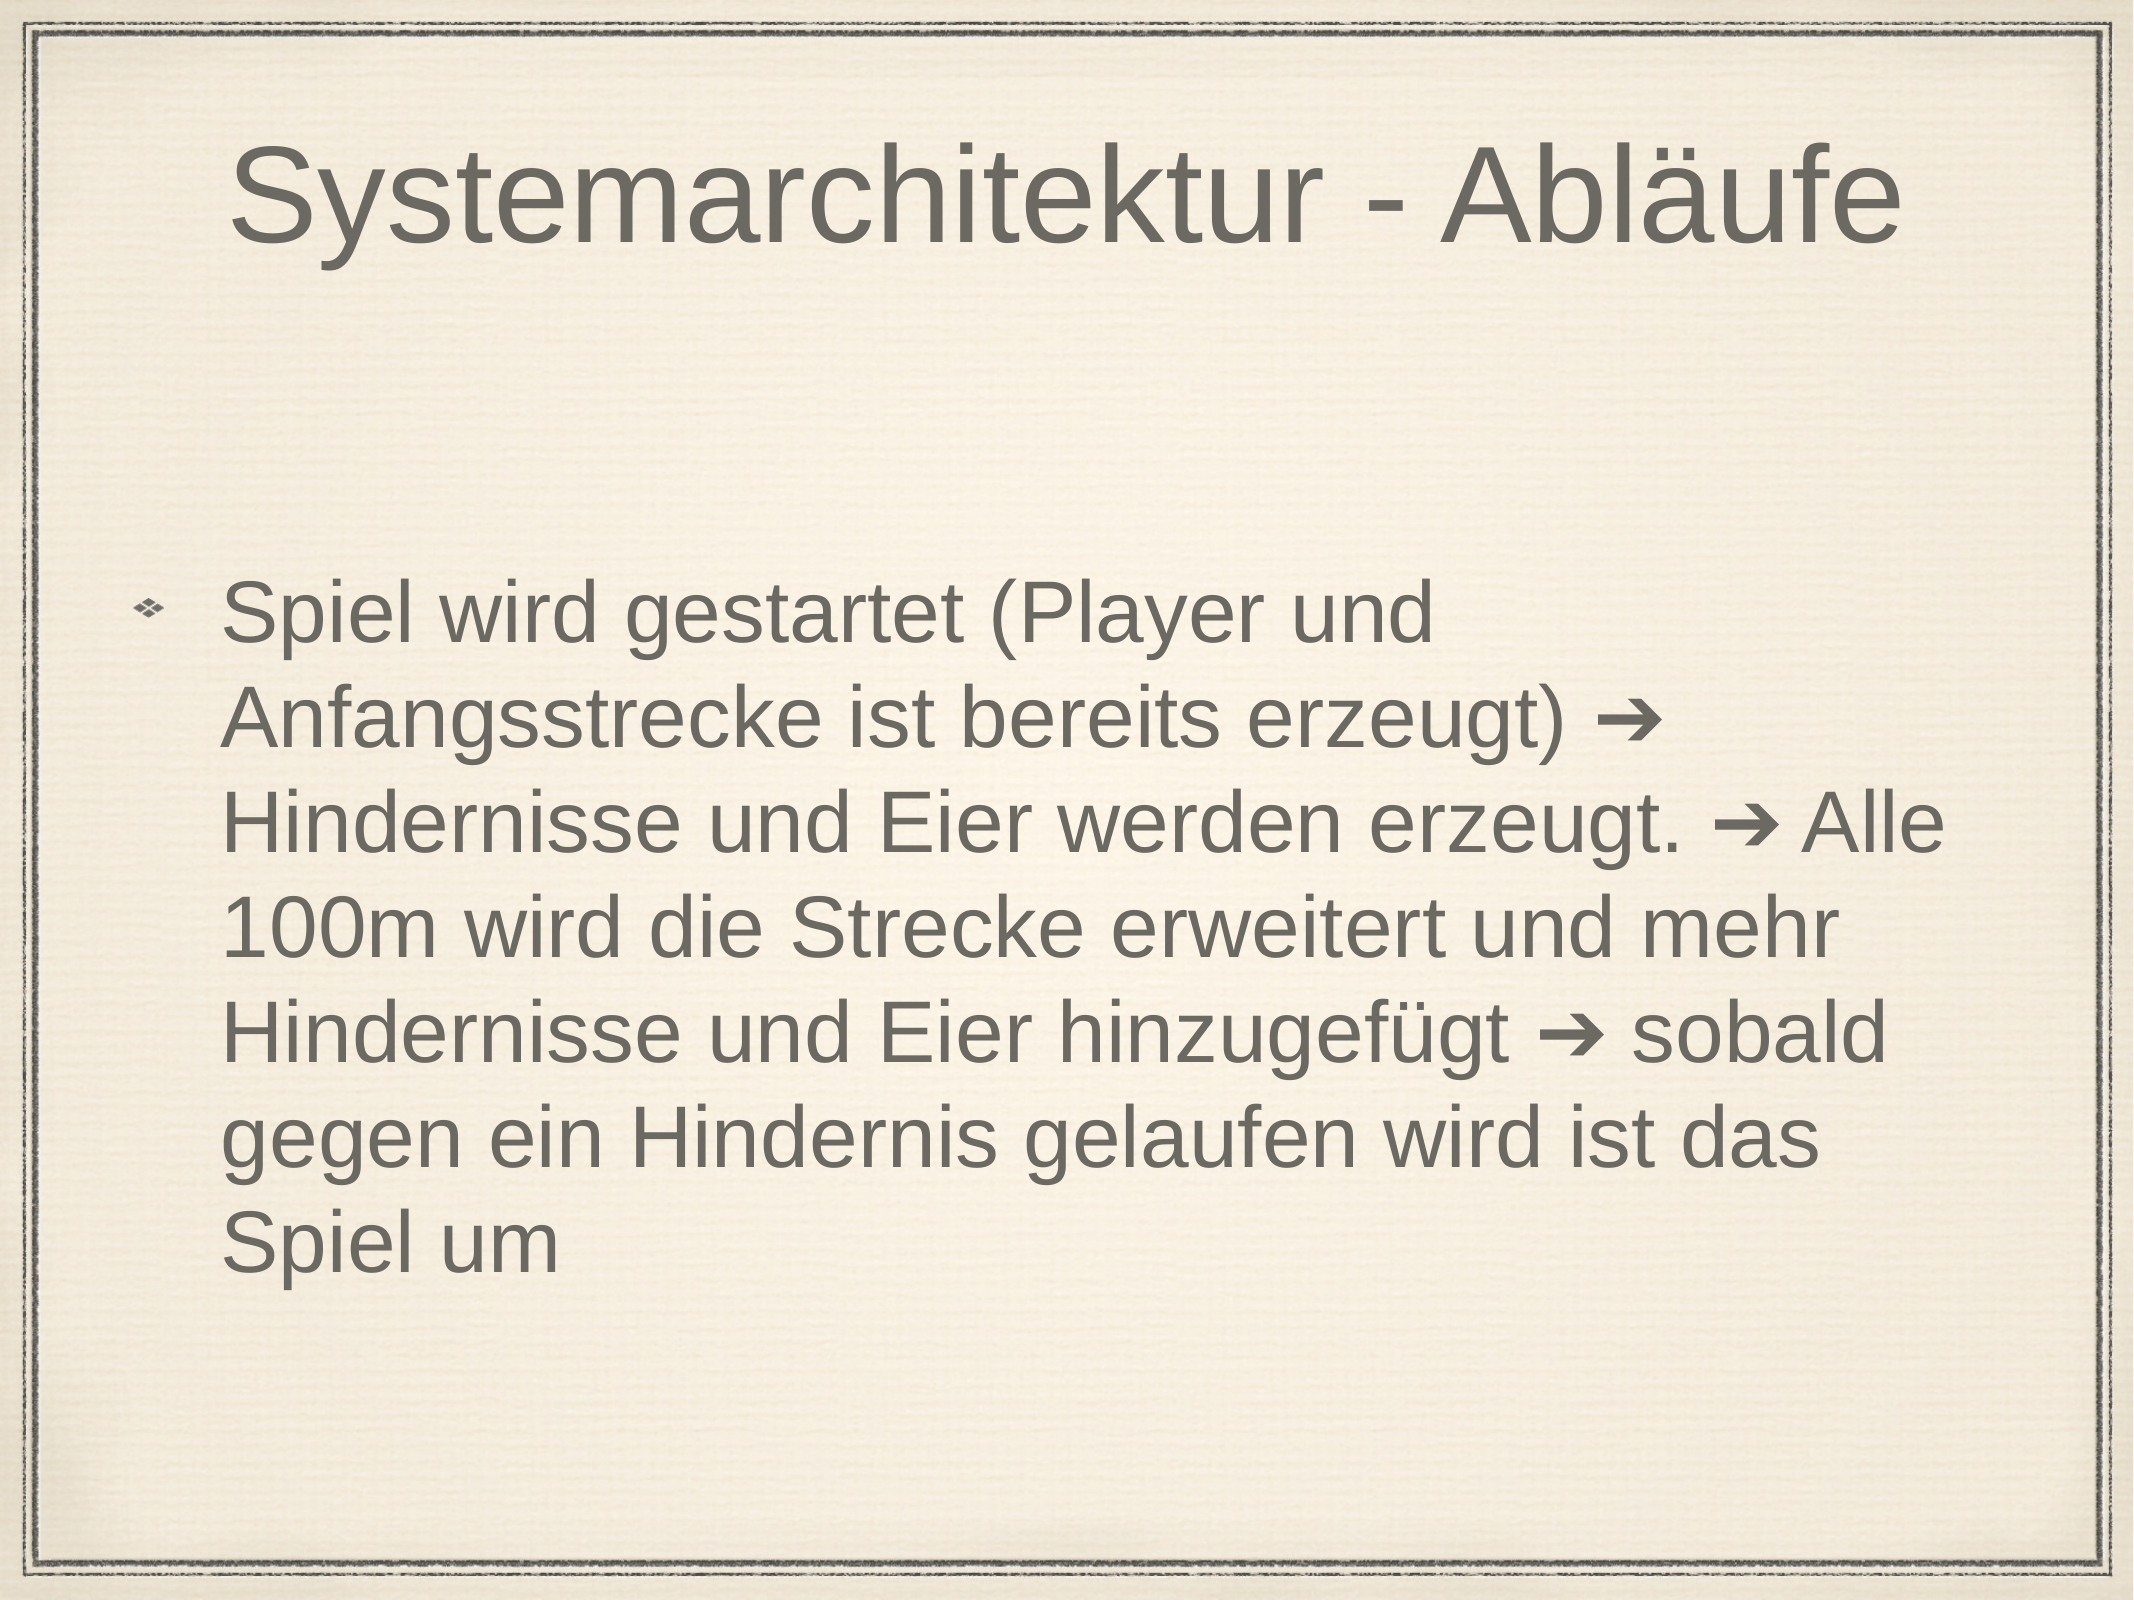

# Systemarchitektur - Abläufe
Spiel wird gestartet (Player und Anfangsstrecke ist bereits erzeugt) ➔ Hindernisse und Eier werden erzeugt. ➔ Alle 100m wird die Strecke erweitert und mehr Hindernisse und Eier hinzugefügt ➔ sobald gegen ein Hindernis gelaufen wird ist das Spiel um